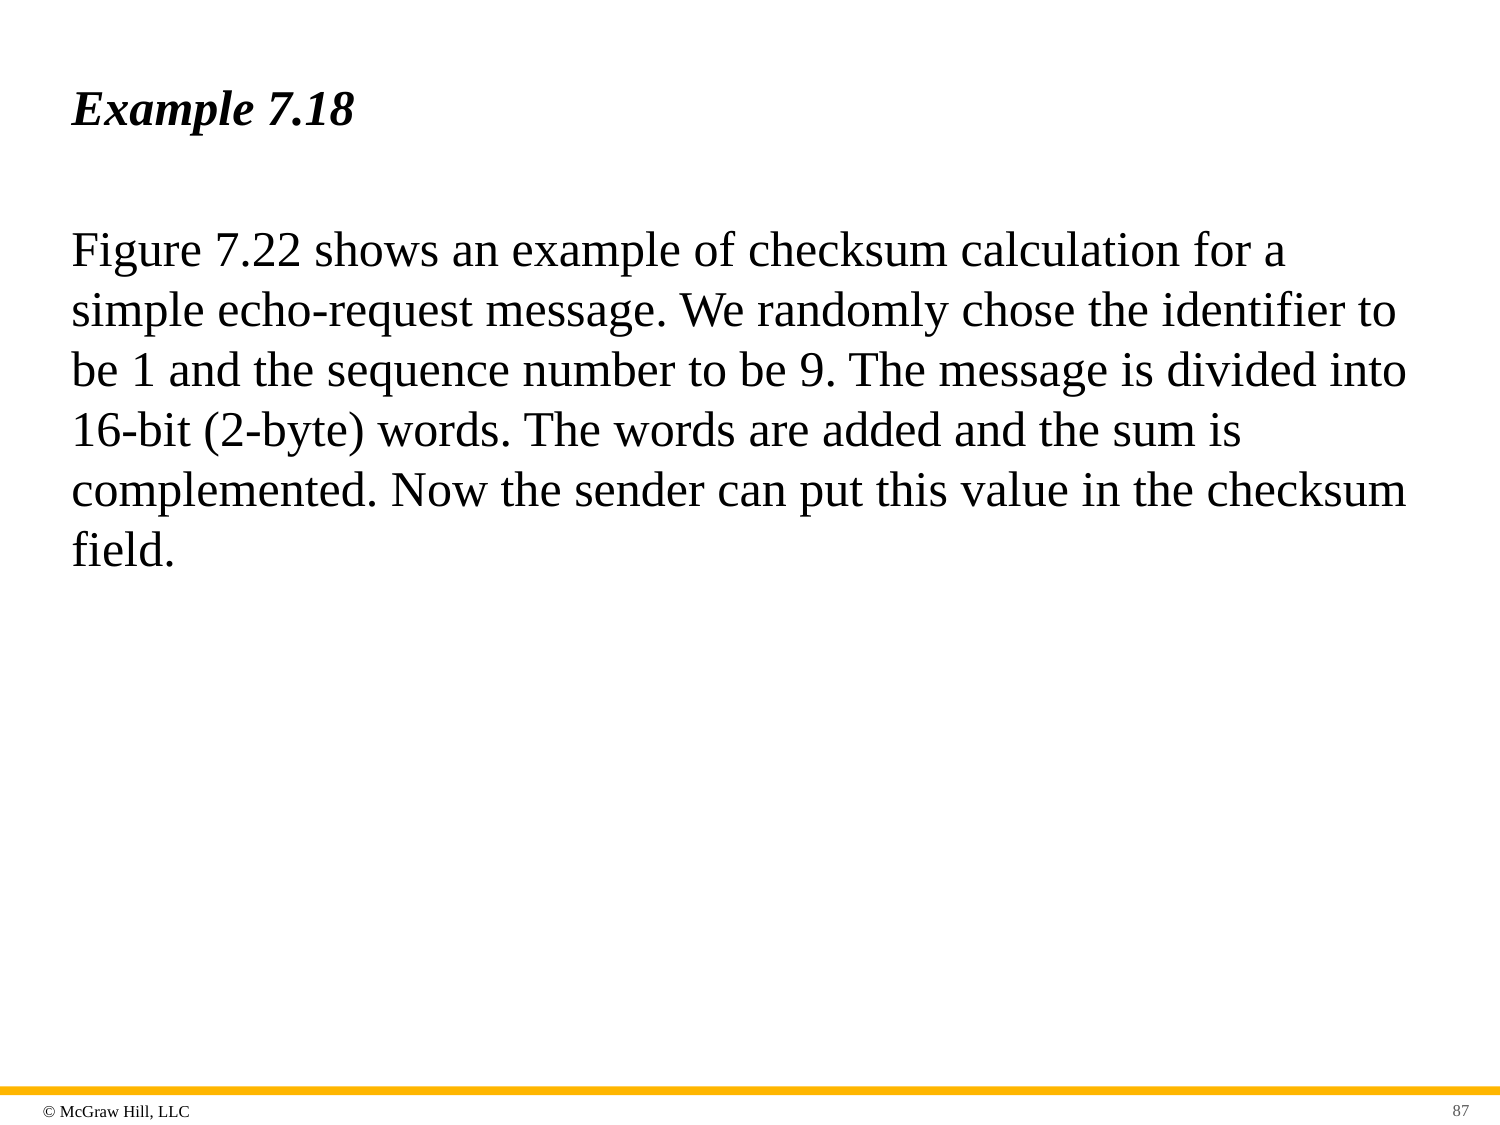

# Example 7.18
Figure 7.22 shows an example of checksum calculation for a simple echo-request message. We randomly chose the identifier to be 1 and the sequence number to be 9. The message is divided into 16-bit (2-byte) words. The words are added and the sum is complemented. Now the sender can put this value in the checksum field.
87